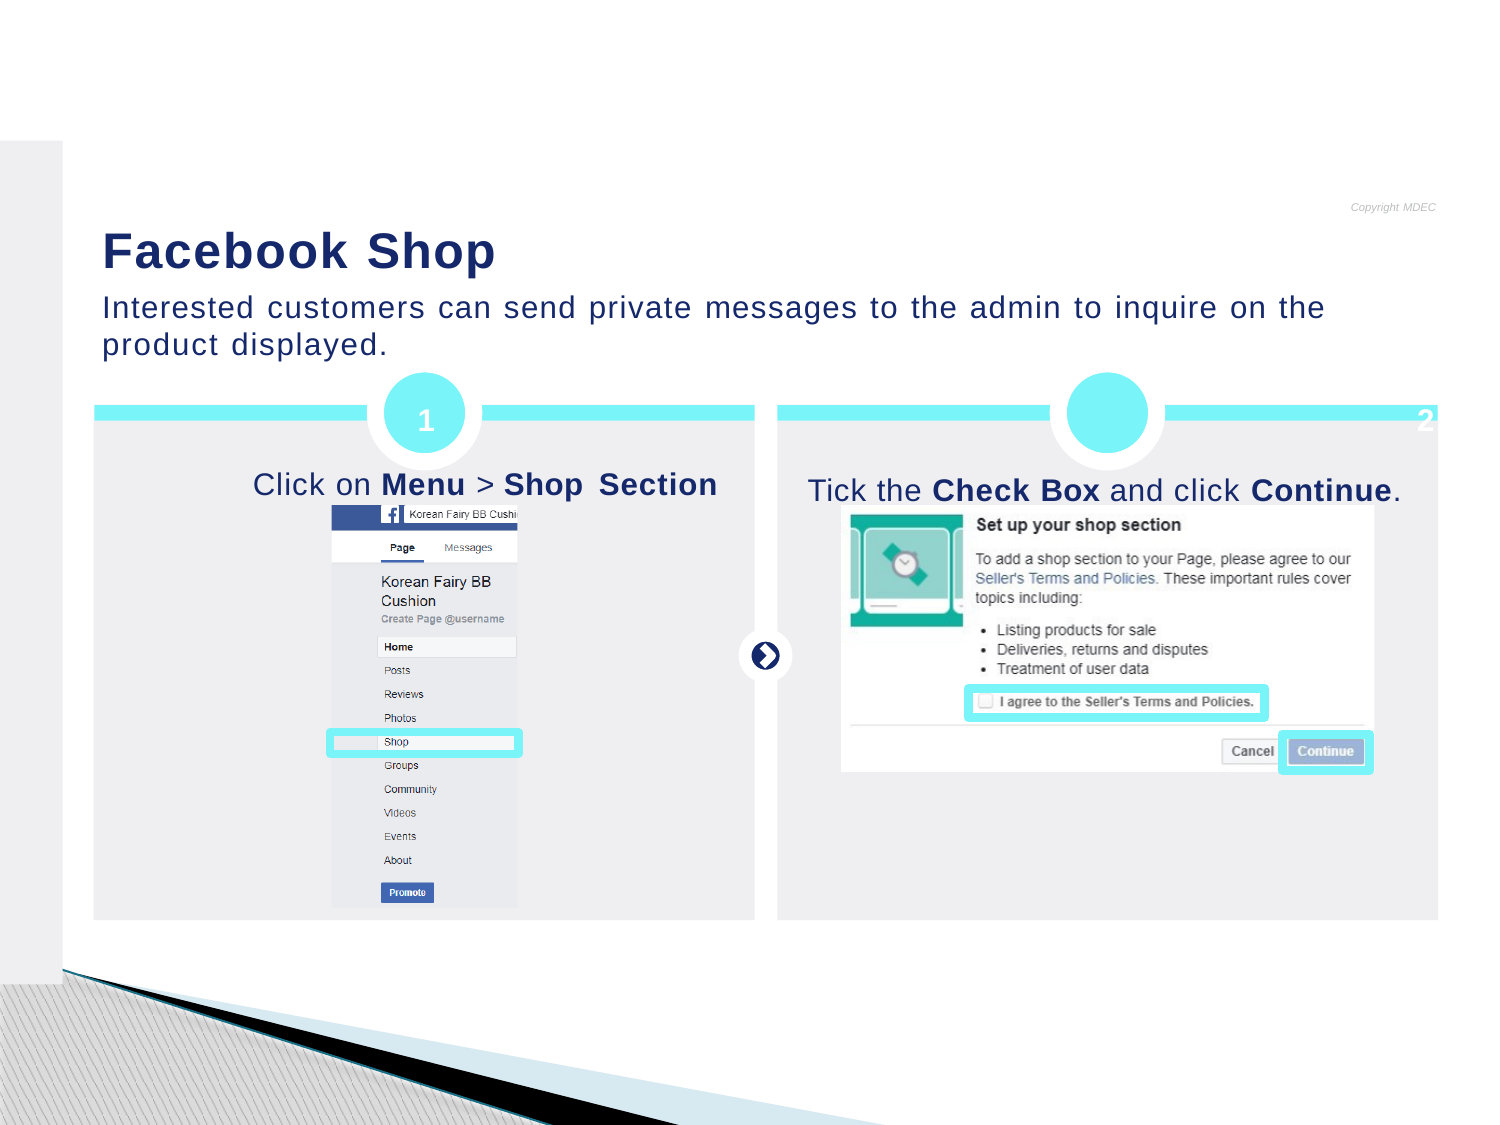

Copyright MDEC
Facebook Shop
Interested customers can send private messages to the admin to inquire on the product displayed.

1	2

Click on Menu > Shop Section
Tick the Check Box and click Continue.